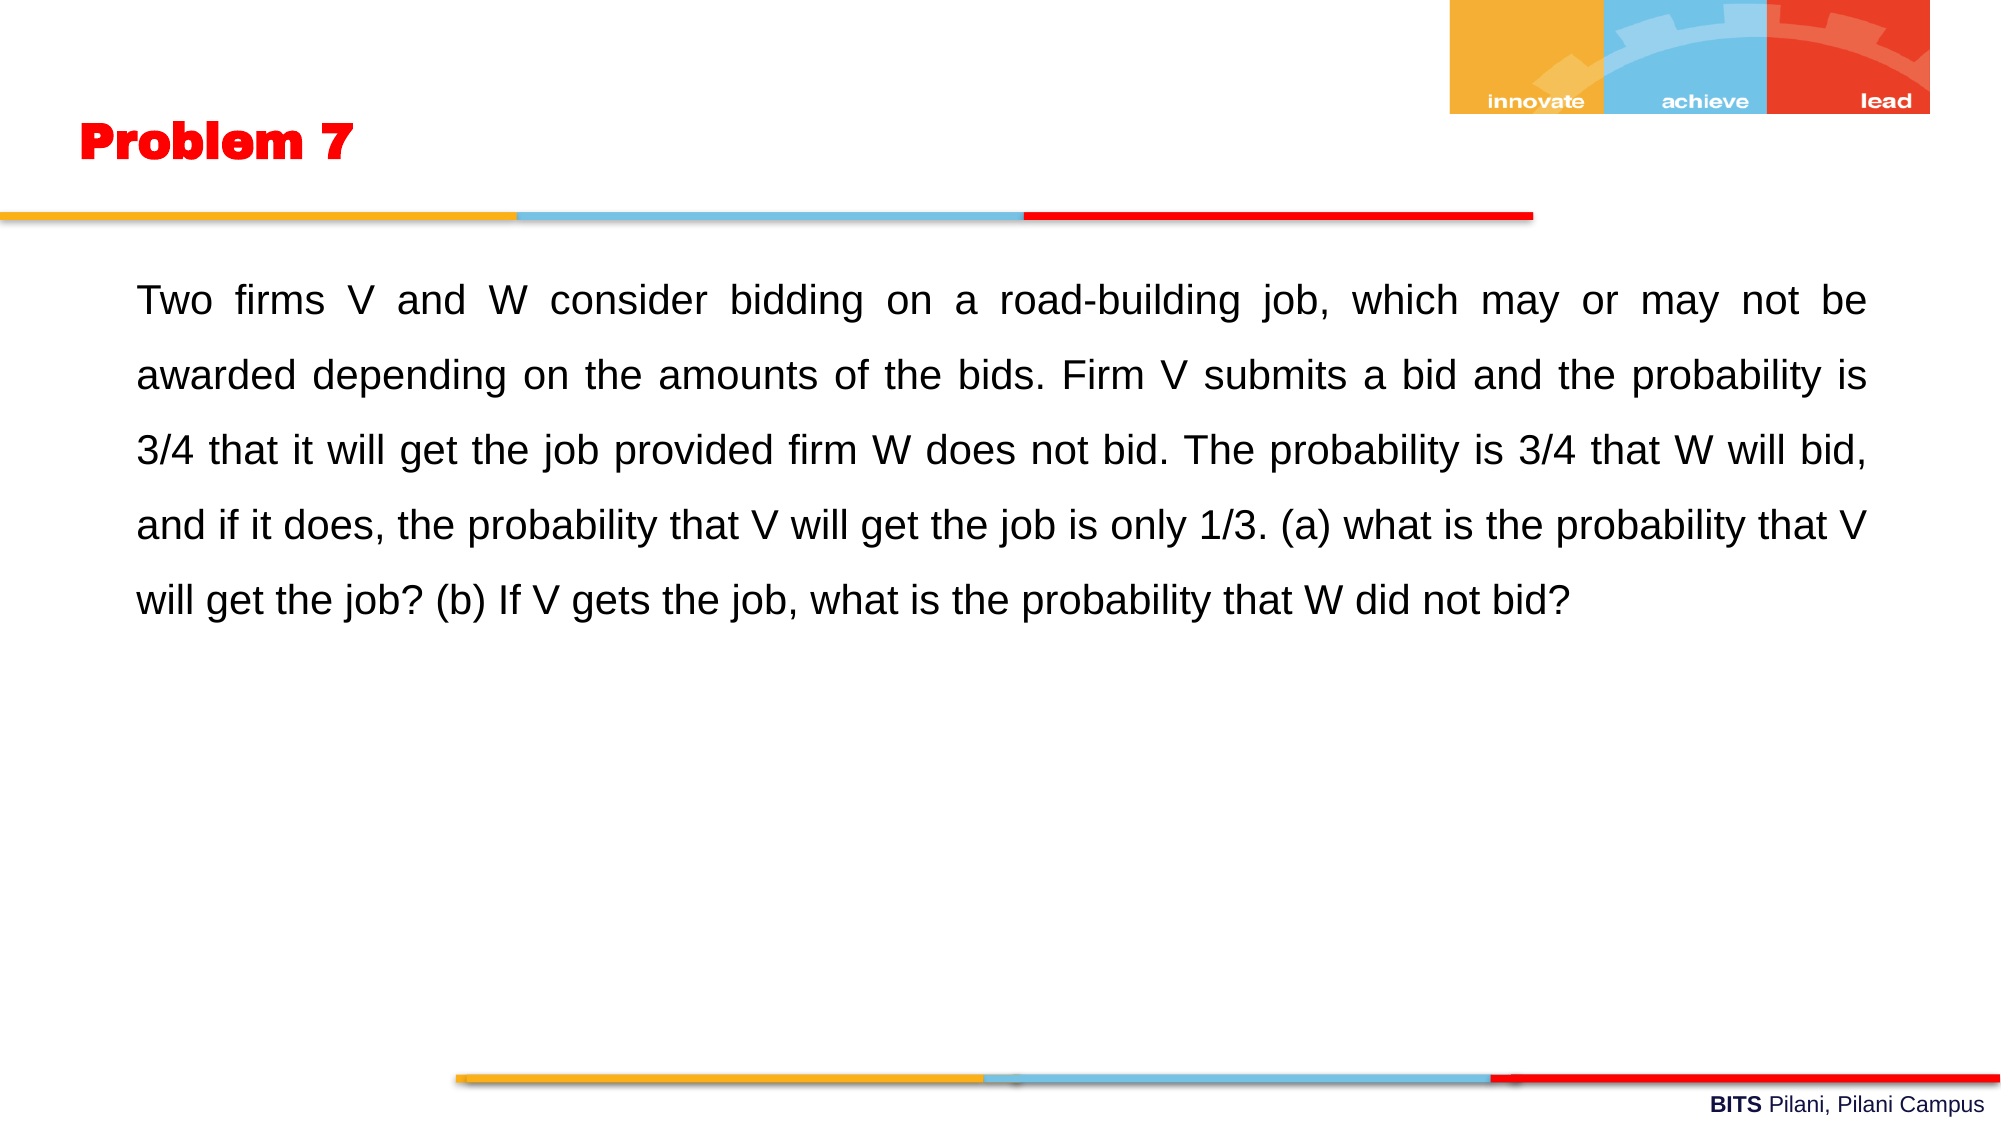

Problem 7
Two firms V and W consider bidding on a road-building job, which may or may not be awarded depending on the amounts of the bids. Firm V submits a bid and the probability is 3/4 that it will get the job provided firm W does not bid. The probability is 3/4 that W will bid, and if it does, the probability that V will get the job is only 1/3. (a) what is the probability that V will get the job? (b) If V gets the job, what is the probability that W did not bid?